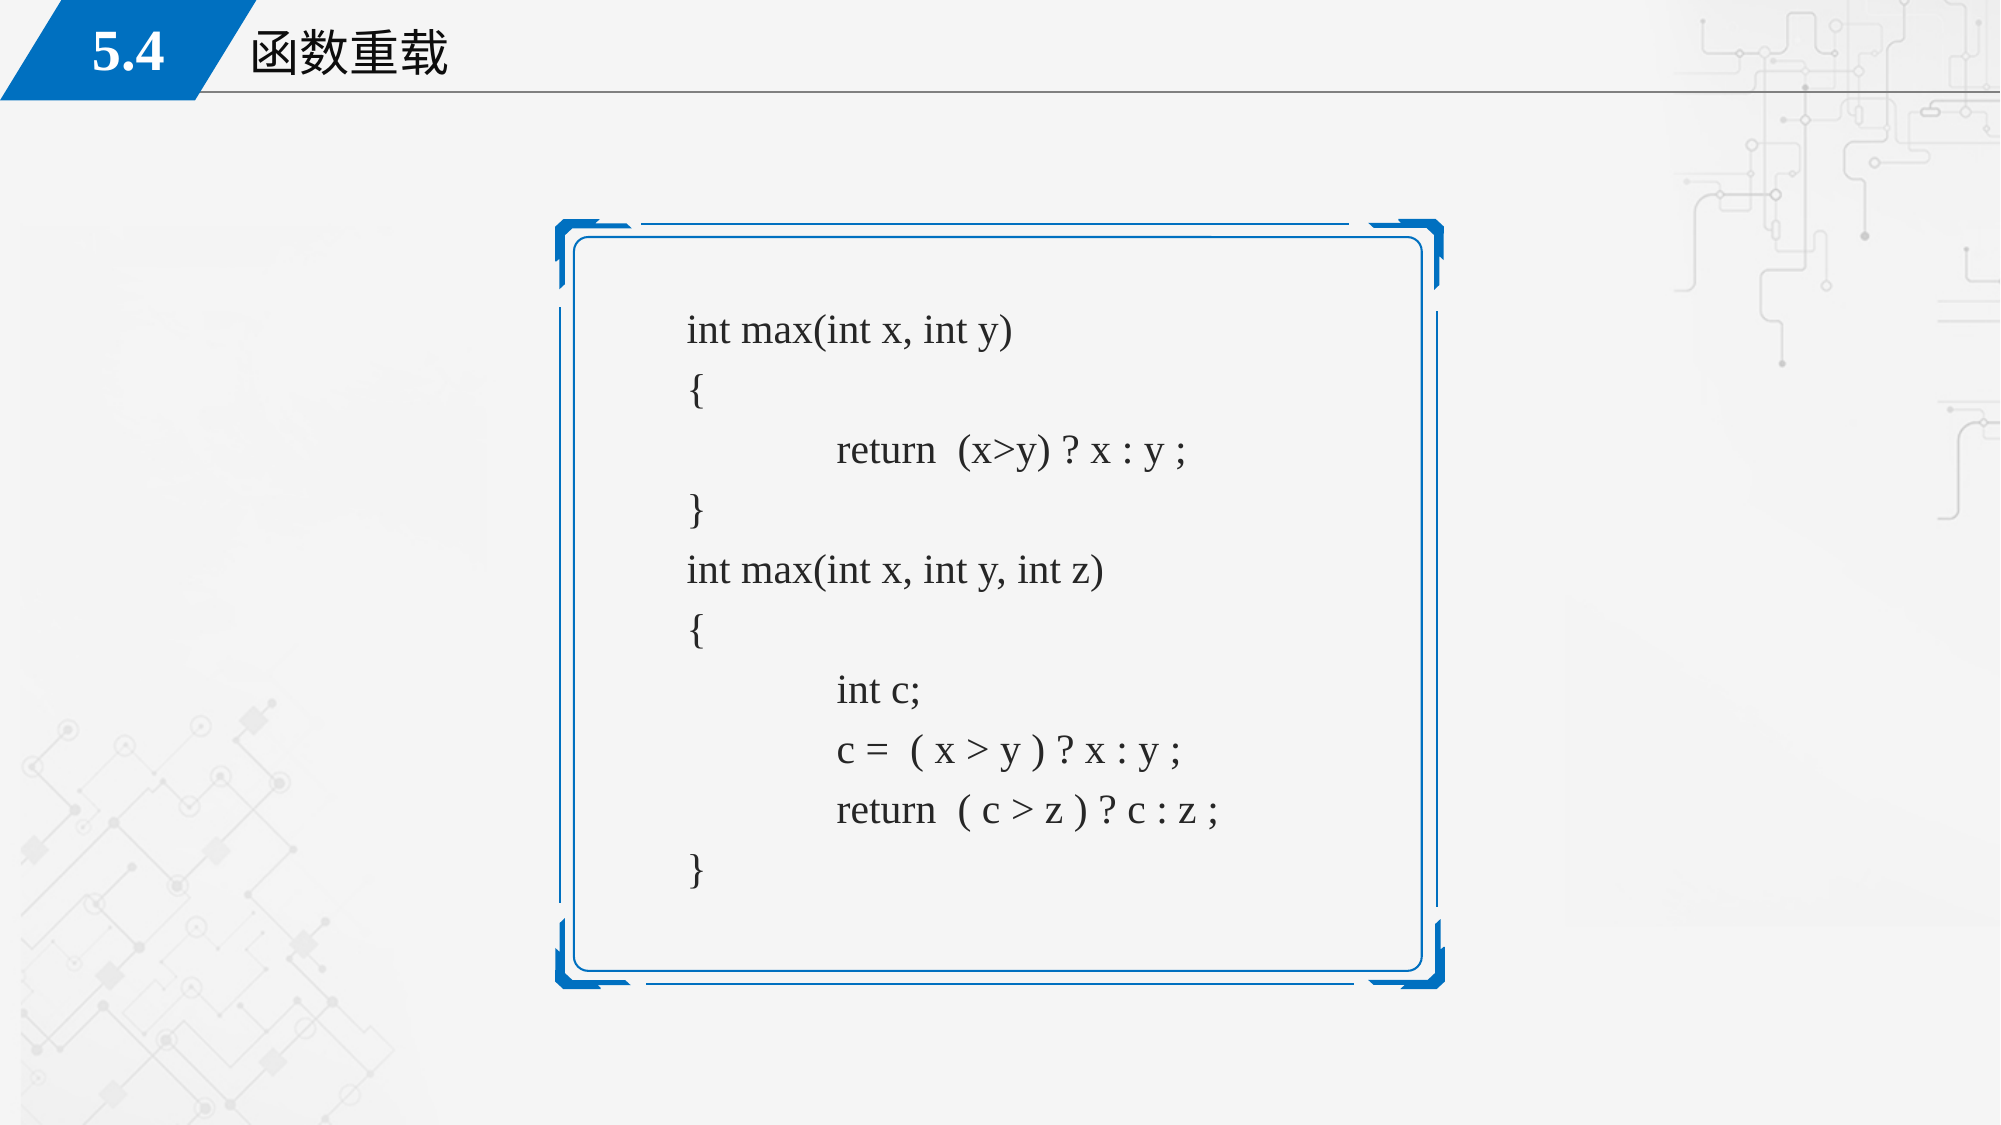

int max(int x, int y)
{
	return  (x>y) ? x : y ;
}
int max(int x, int y, int z)
{
	int c;
	c =  ( x > y ) ? x : y ;
	return  ( c > z ) ? c : z ;
}